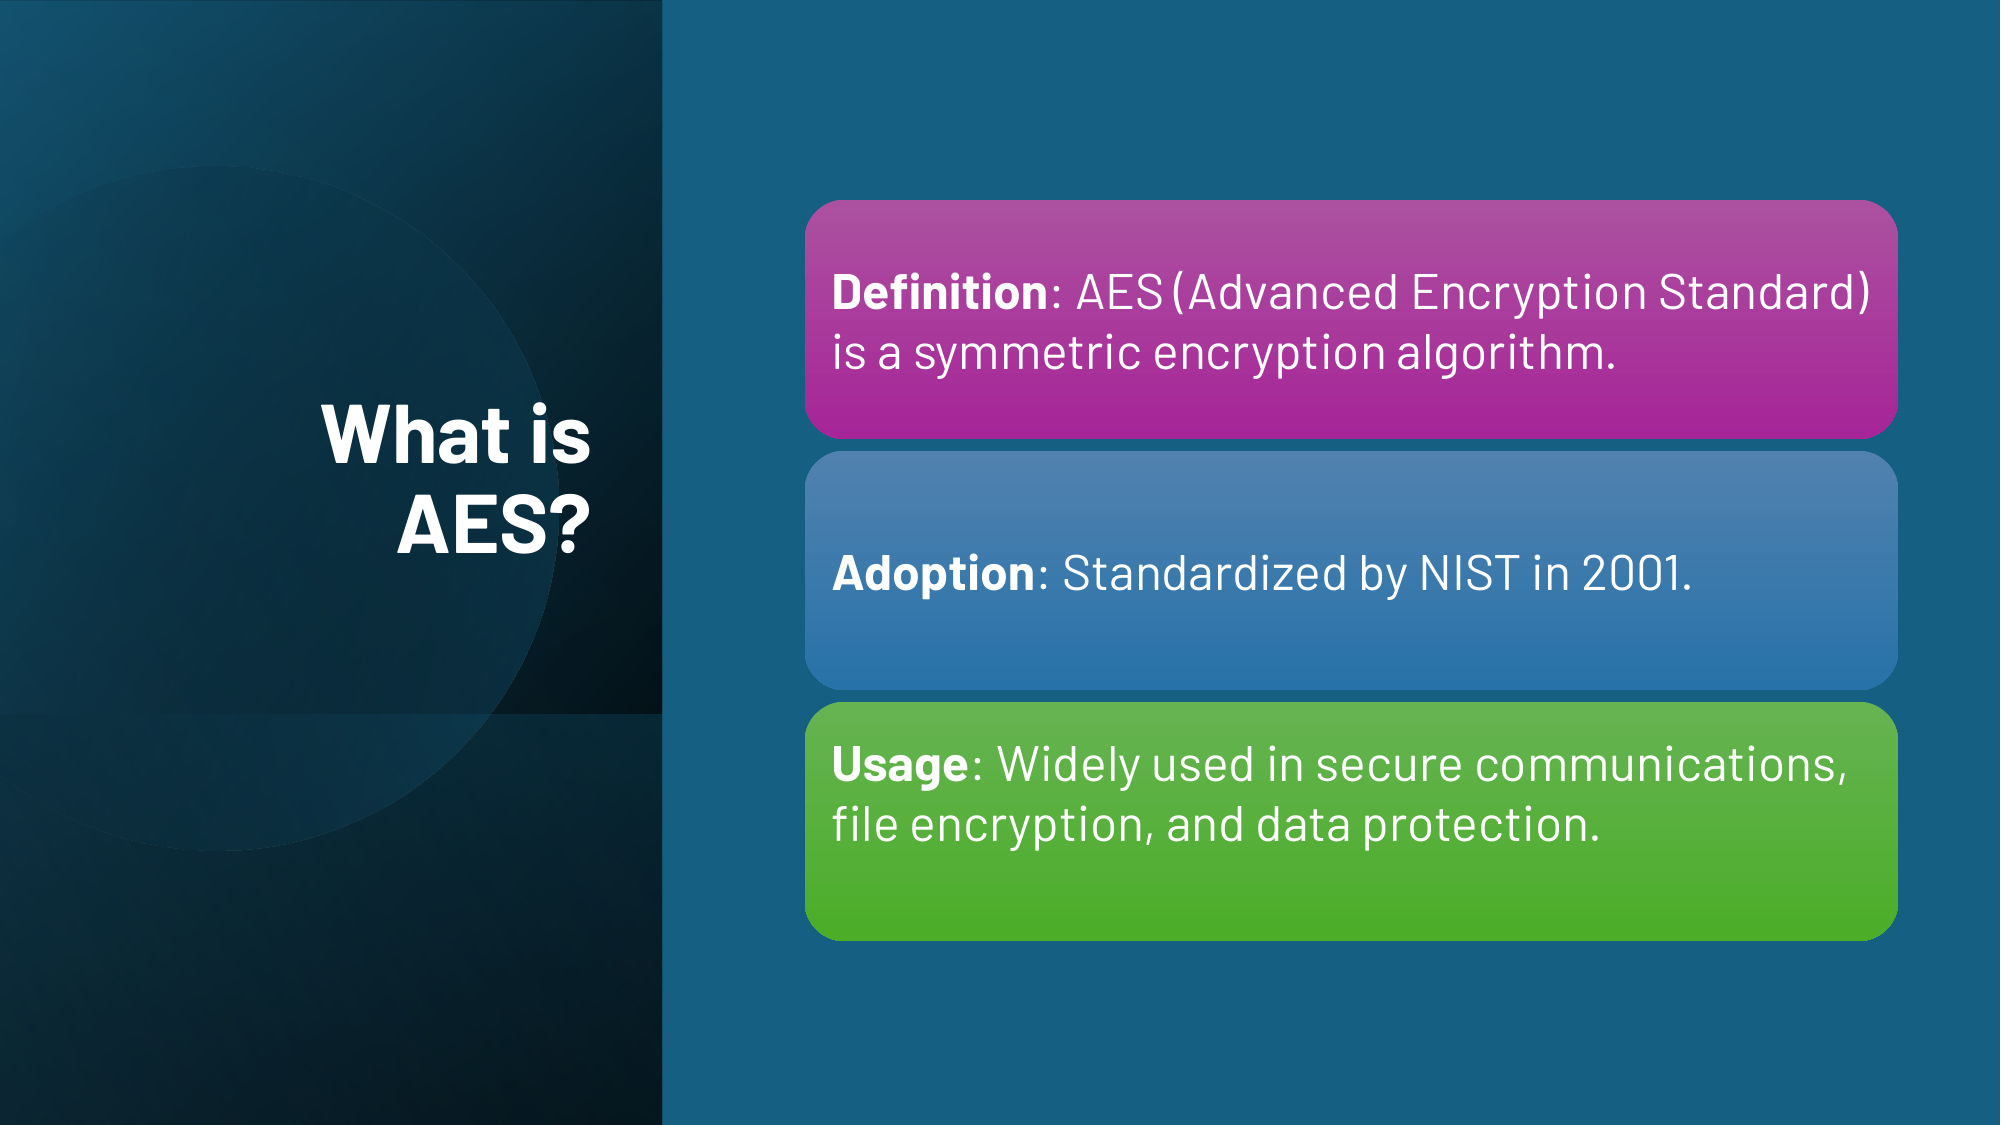

Definition: AES (Advanced Encryption Standard) is a symmetric encryption algorithm.
Adoption: Standardized by NIST in 2001.
Usage: Widely used in secure communications, file encryption, and data protection.

# What is AES?